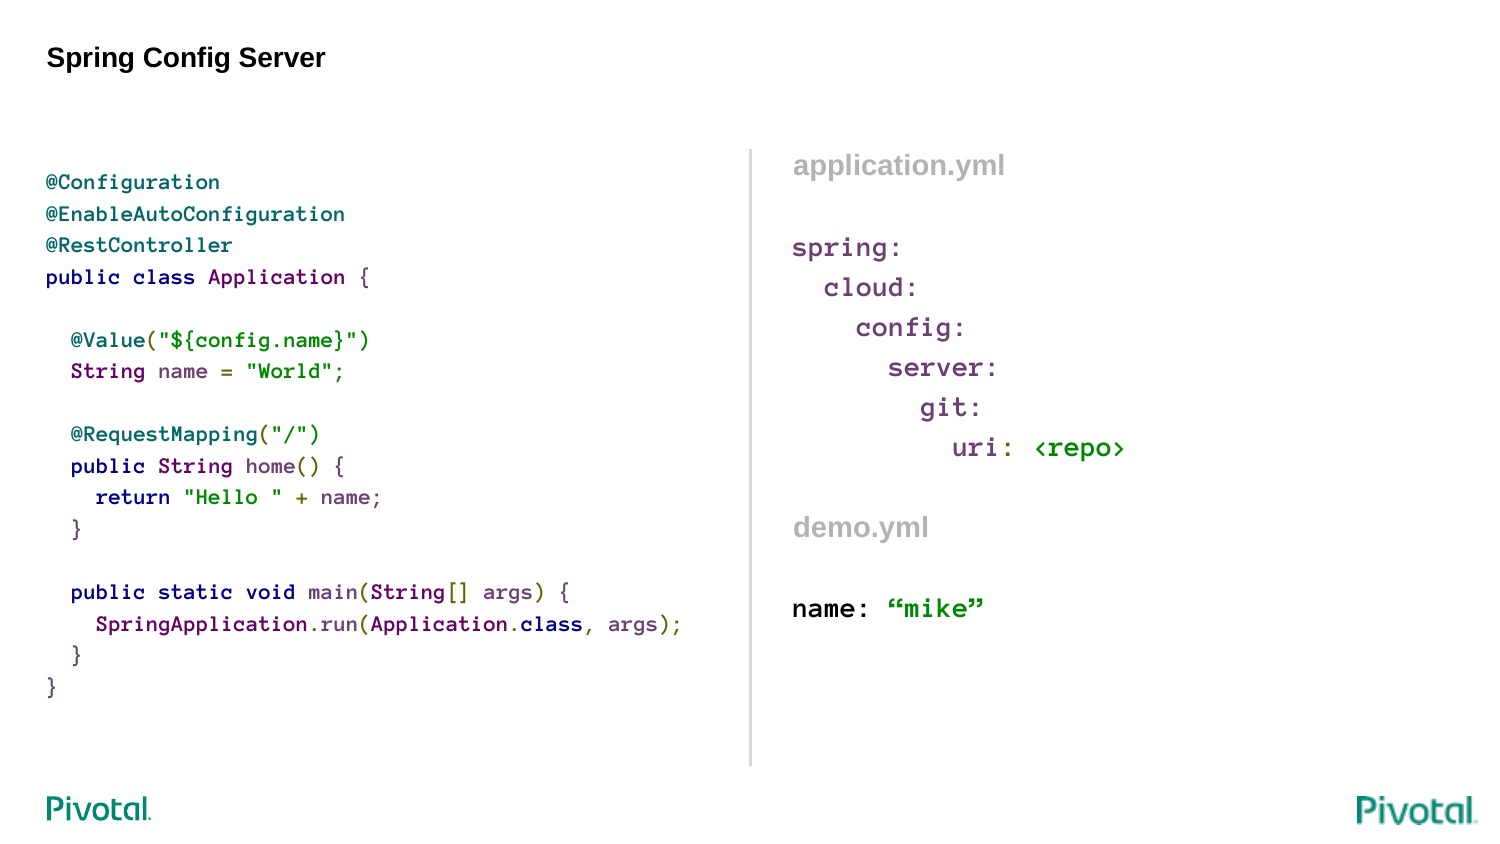

# Spring Config Server
application.yml

spring:
  cloud:
    config:
      server:
        git:
          uri: <repo>

demo.yml

name: “mike”
@Configuration
@EnableAutoConfiguration
@RestController
public class Application {

  @Value("${config.name}")
  String name = "World";

  @RequestMapping("/")
  public String home() {
    return "Hello " + name;
  }

  public static void main(String[] args) {
    SpringApplication.run(Application.class, args);
  }
}